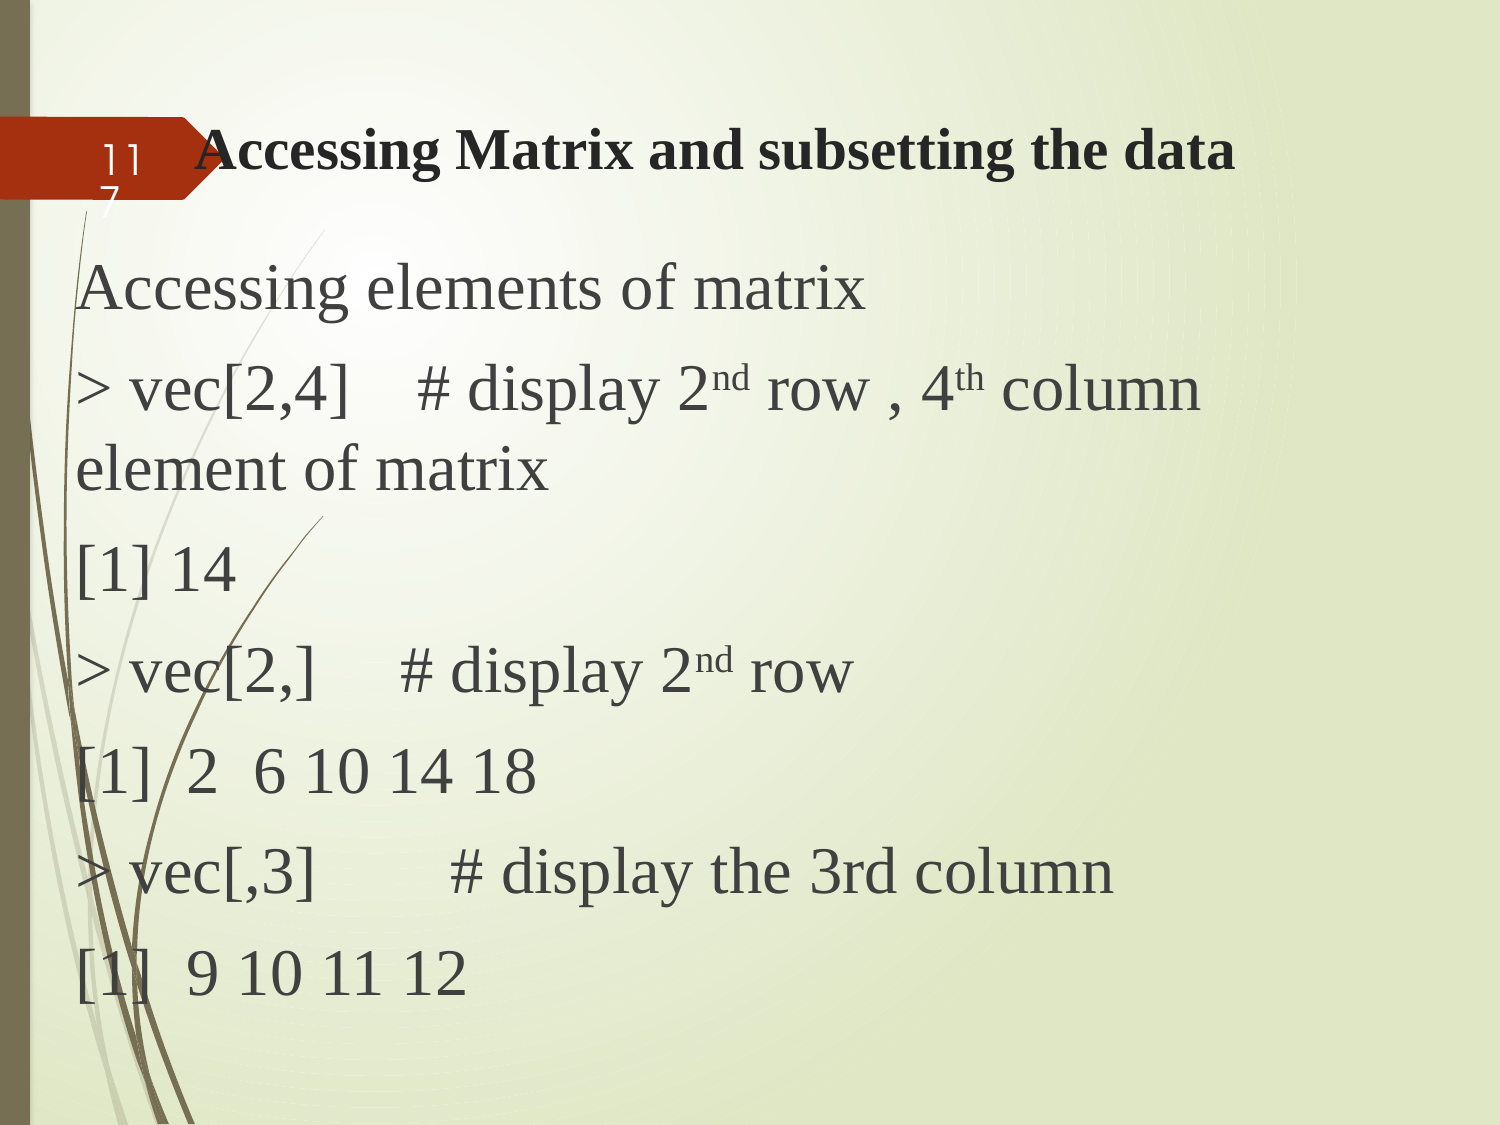

# Accessing Matrix and subsetting the data
117
Accessing elements of matrix
> vec[2,4]    # display 2nd row , 4th column element of matrix
[1] 14
> vec[2,]     # display 2nd row
[1]  2  6 10 14 18
> vec[,3]        # display the 3rd column
[1]  9 10 11 12